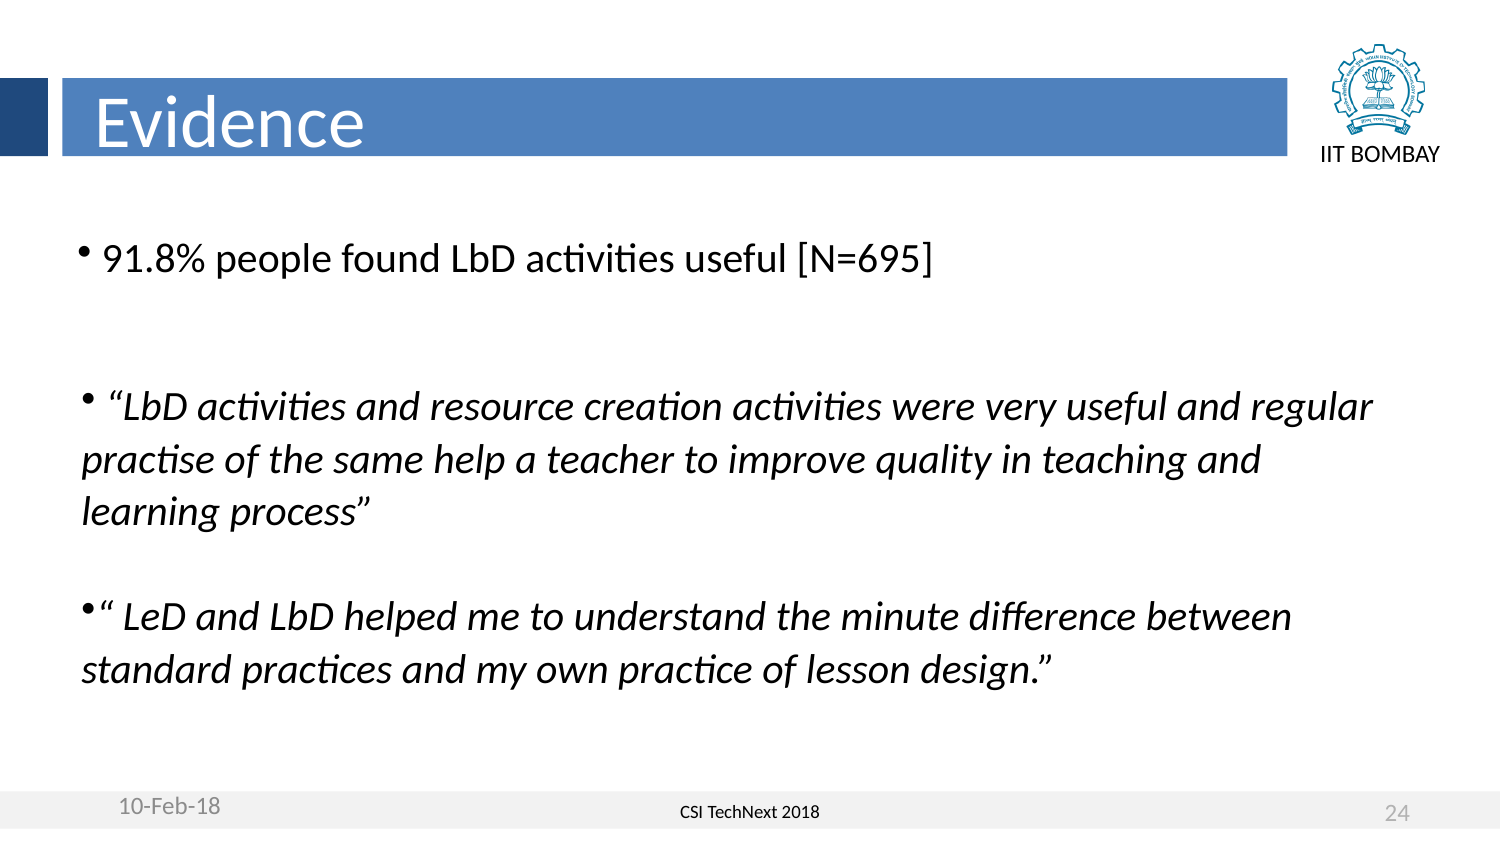

Evidence
 91.8% people found LbD activities useful [N=695]
 “LbD activities and resource creation activities were very useful and regular practise of the same help a teacher to improve quality in teaching and learning process”

“ LeD and LbD helped me to understand the minute difference between standard practices and my own practice of lesson design.”
10-Feb-18
24